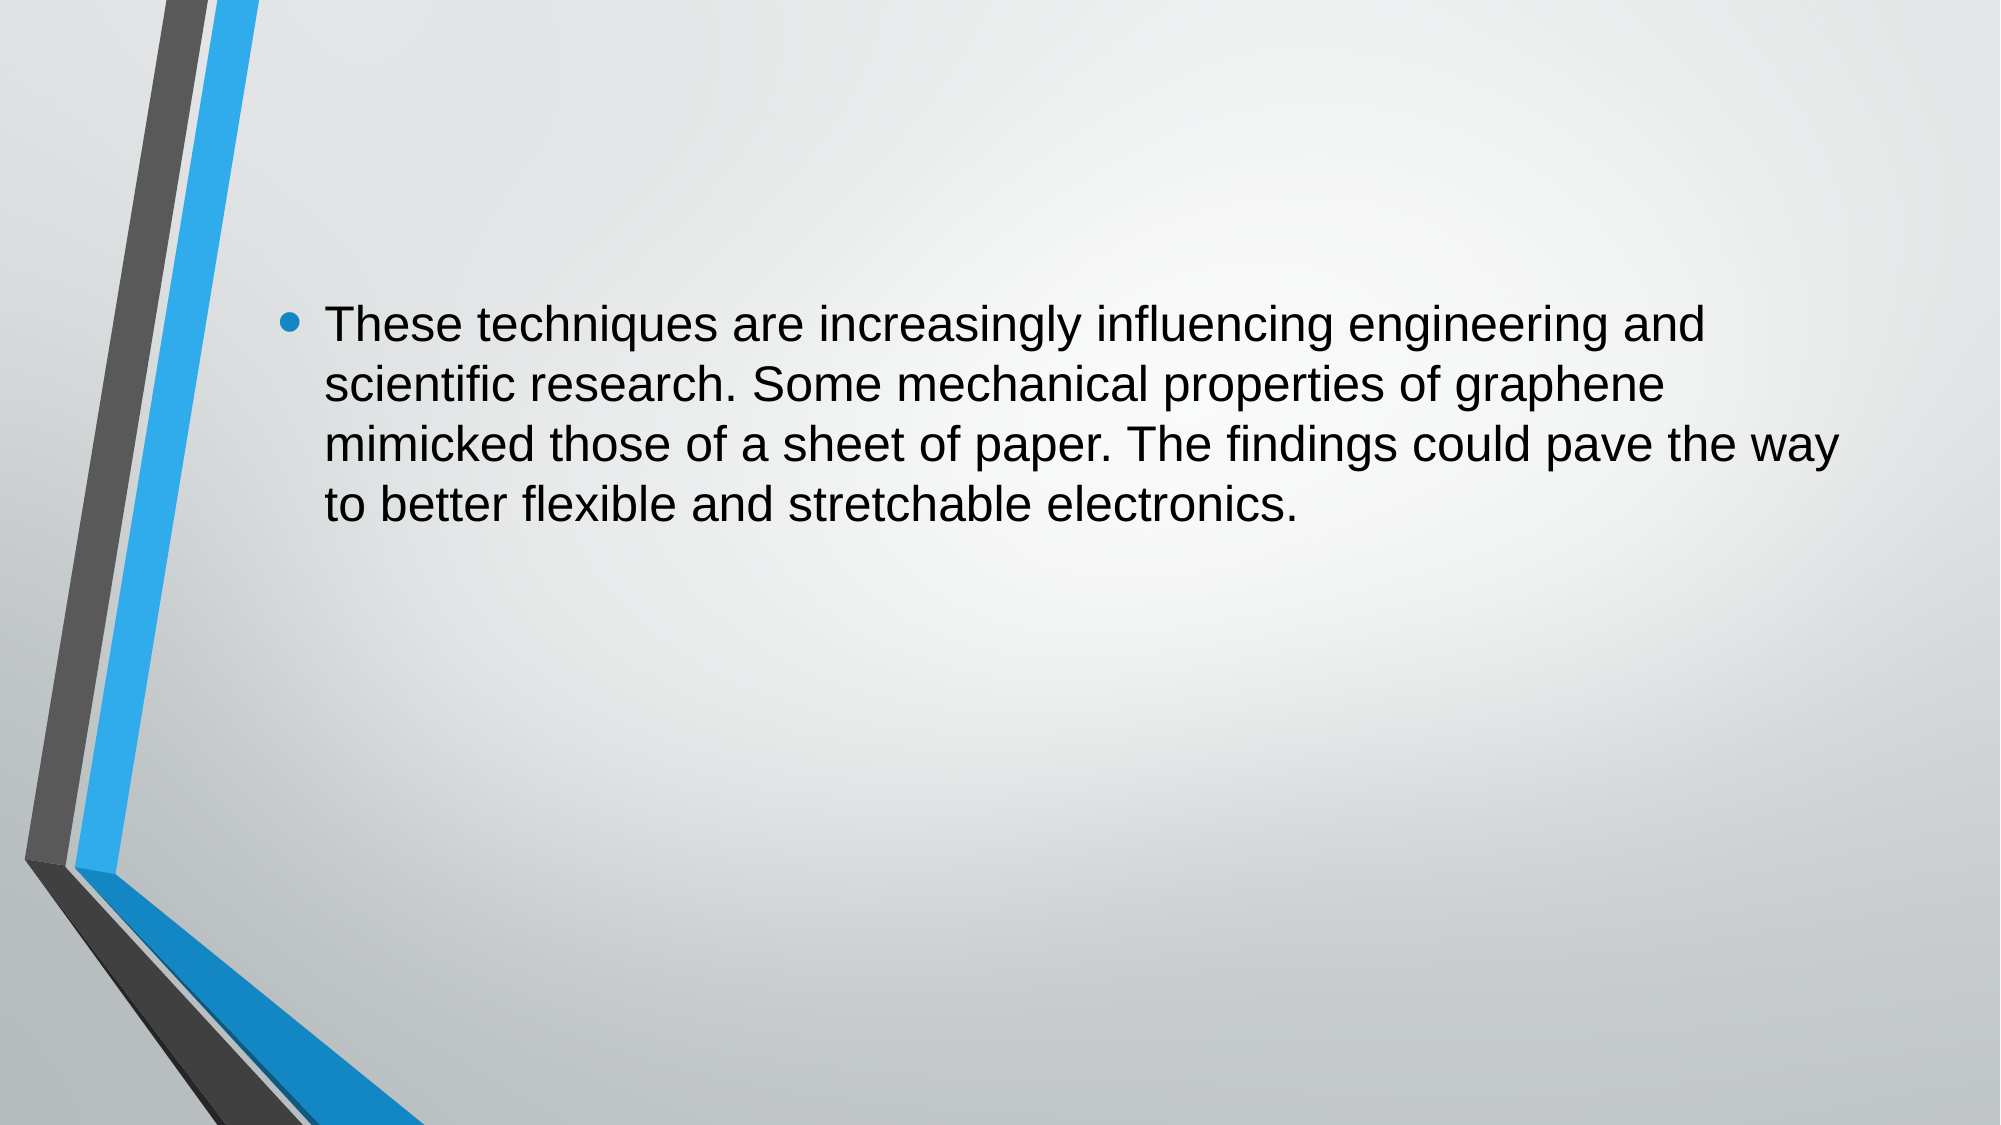

These techniques are increasingly influencing engineering and scientific research. Some mechanical properties of graphene mimicked those of a sheet of paper. The findings could pave the way to better flexible and stretchable electronics.